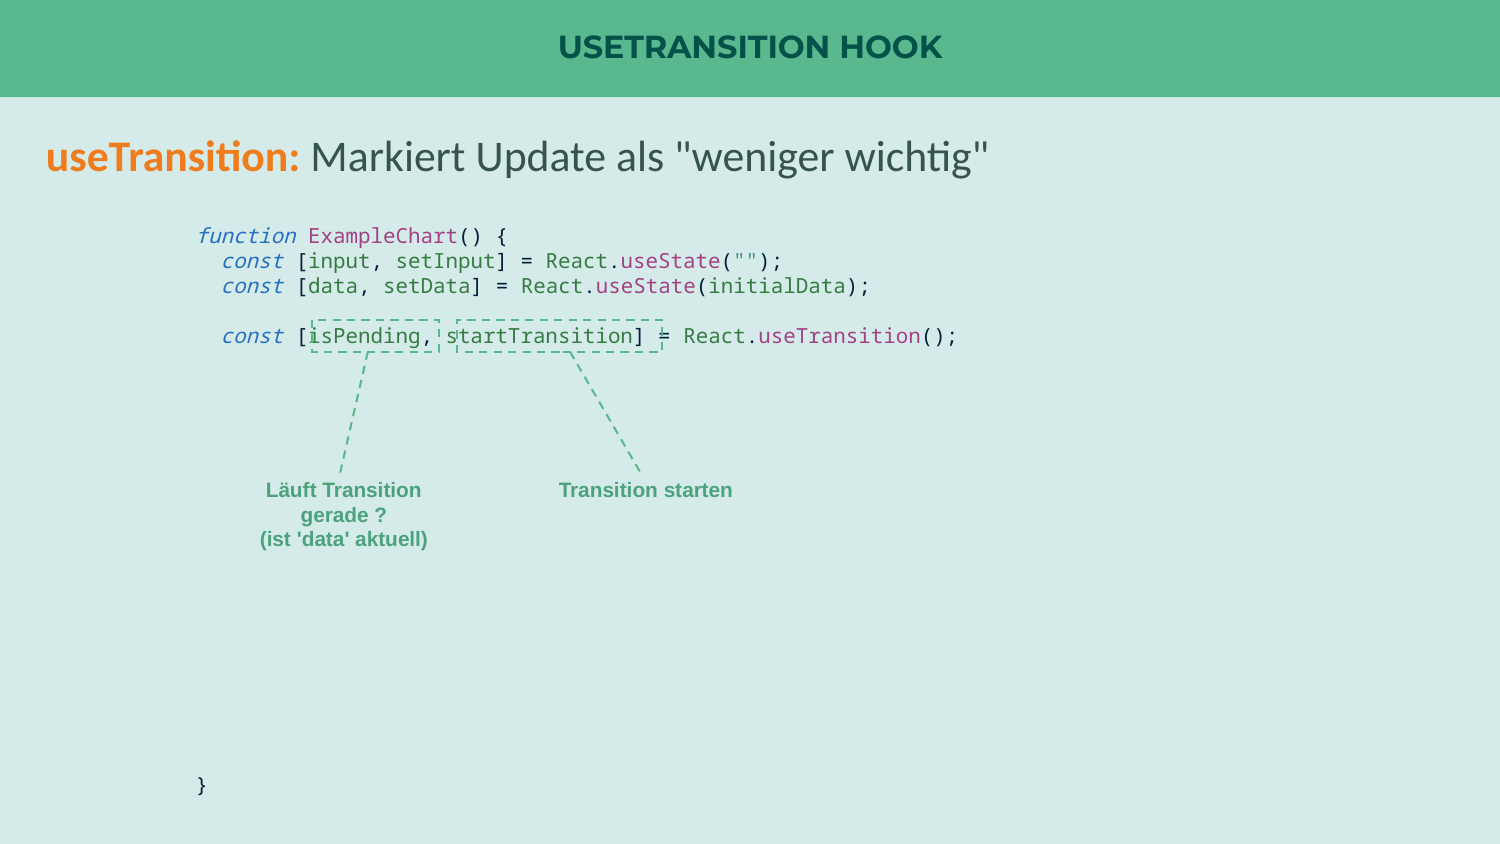

# useTransition Hook
useTransition: Markiert Update als "weniger wichtig"
function ExampleChart() {
  const [input, setInput] = React.useState("");
  const [data, setData] = React.useState(initialData);

  const [isPending, startTransition] = React.useTransition();

}

Läuft Transition gerade ?
(ist 'data' aktuell)
Transition starten